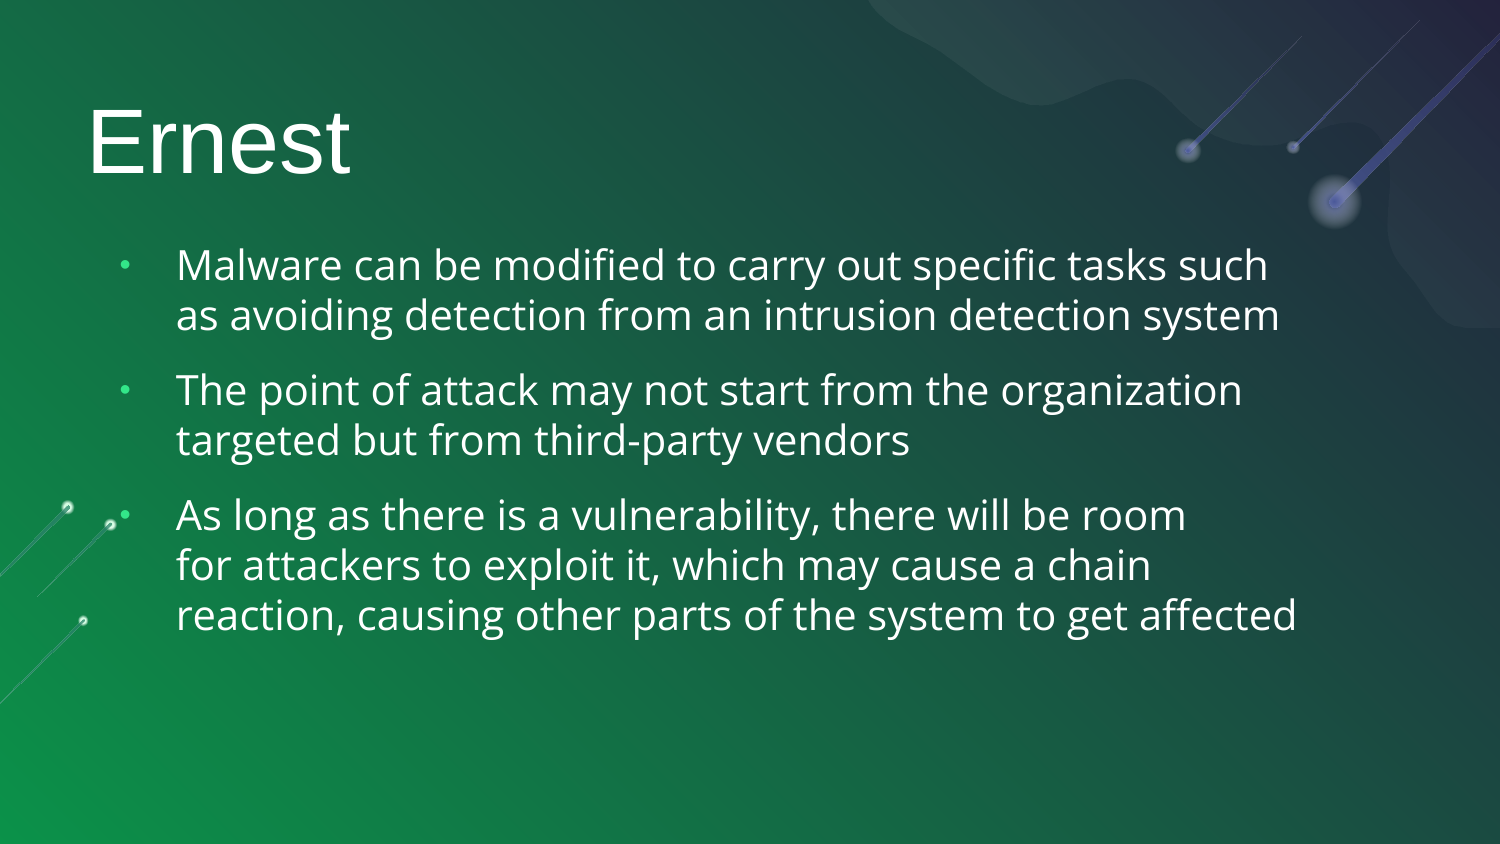

# Ernest
Malware can be modified to carry out specific tasks such as avoiding detection from an intrusion detection system​

The point of attack may not start from the organization targeted but from third-party vendors​

As long as there is a vulnerability, there will be room for attackers to exploit it, which may cause a chain reaction, causing other parts of the system to get affected